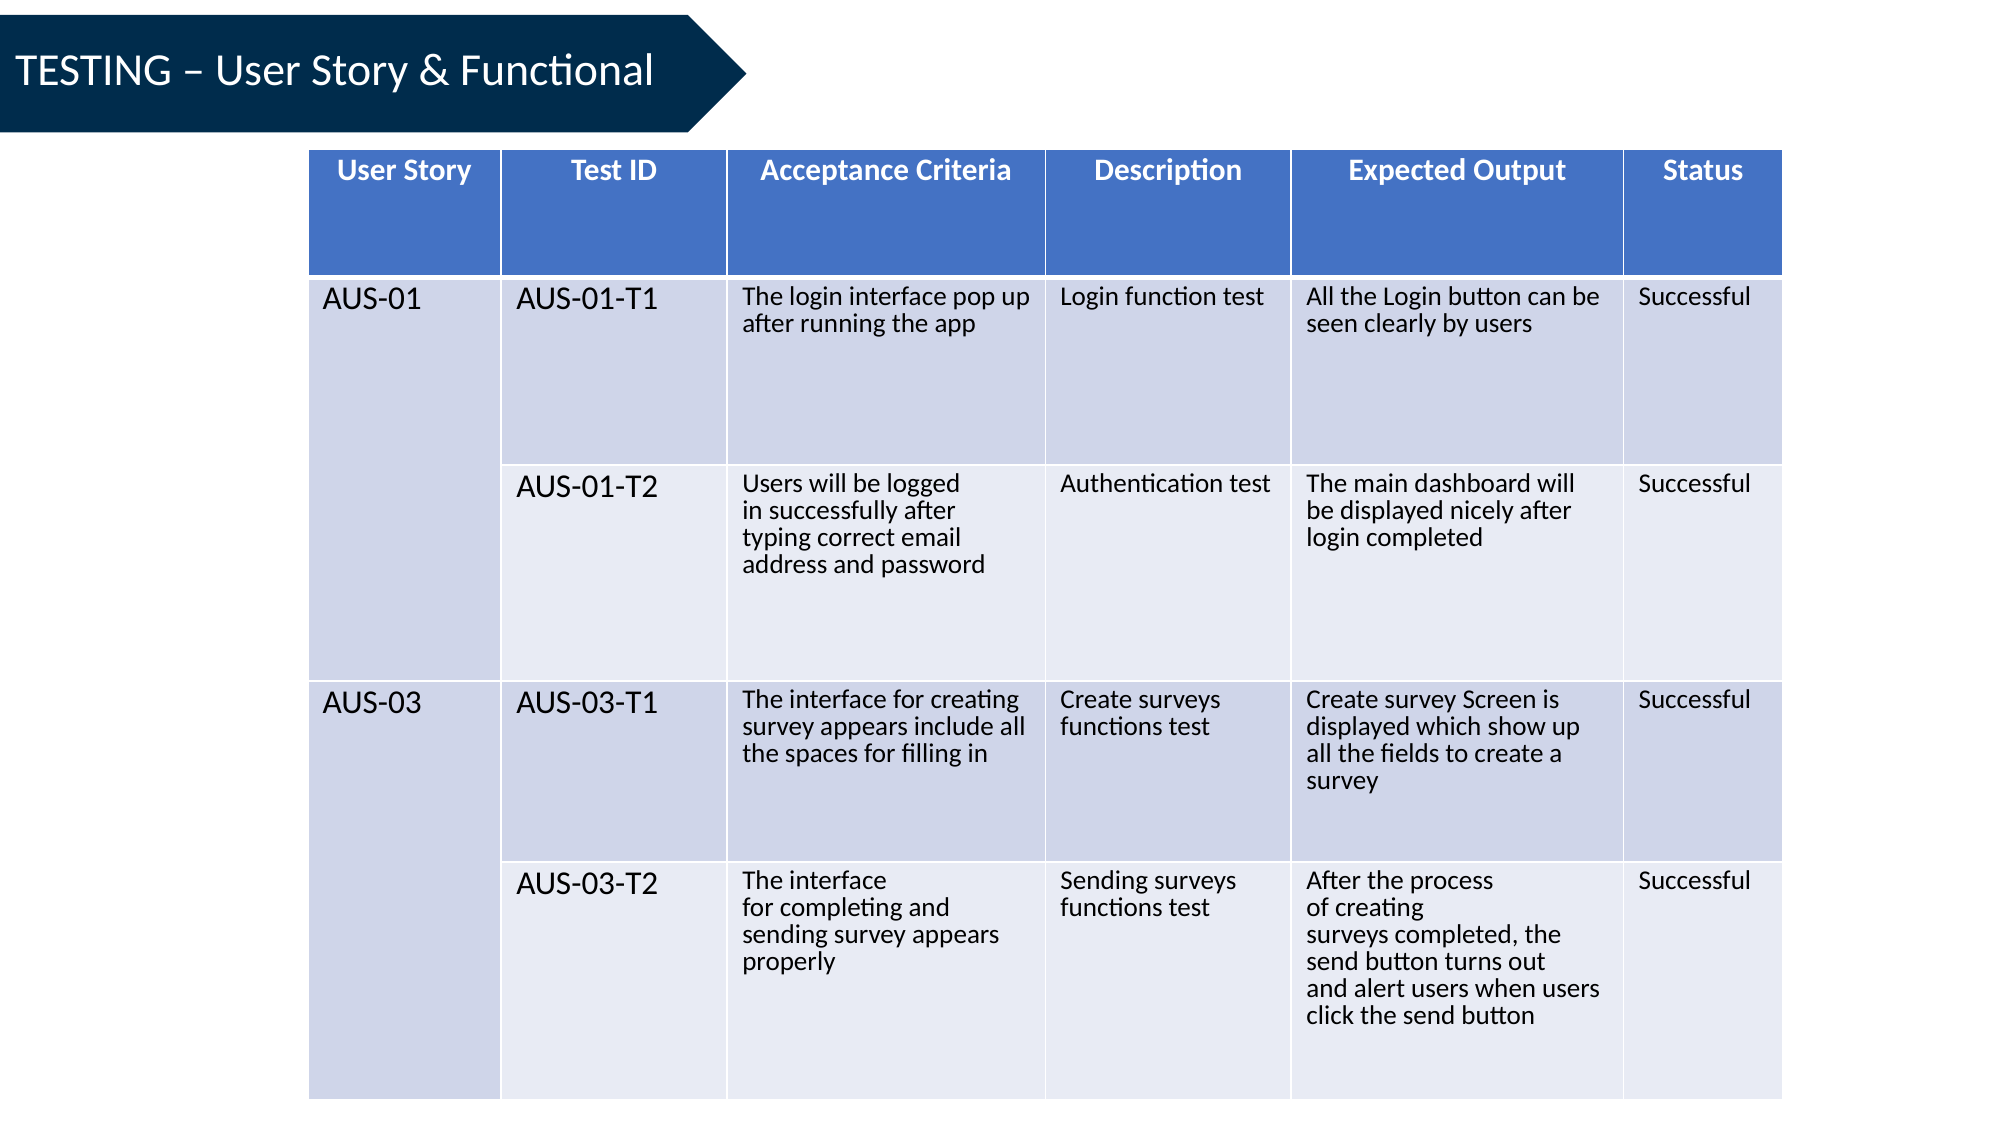

TESTING – User Story & Functional
| User Story | Test ID | Acceptance Criteria | Description | Expected Output | Status |
| --- | --- | --- | --- | --- | --- |
| AUS-01 | AUS-01-T1 | The login interface pop up after running the app | Login function test | All the Login button can be seen clearly by users | Successful |
|  | AUS-01-T2 | Users will be logged in successfully after typing correct email address and password | Authentication test | The main dashboard will be displayed nicely after login completed | Successful |
| AUS-03 | AUS-03-T1 | The interface for creating survey appears include all the spaces for filling in | Create surveys functions test | Create survey Screen is displayed which show up all the fields to create a survey | Successful |
|  | AUS-03-T2 | The interface for completing and sending survey appears properly | Sending surveys functions test | After the process of creating surveys completed, the send button turns out and alert users when users click the send button | Successful |